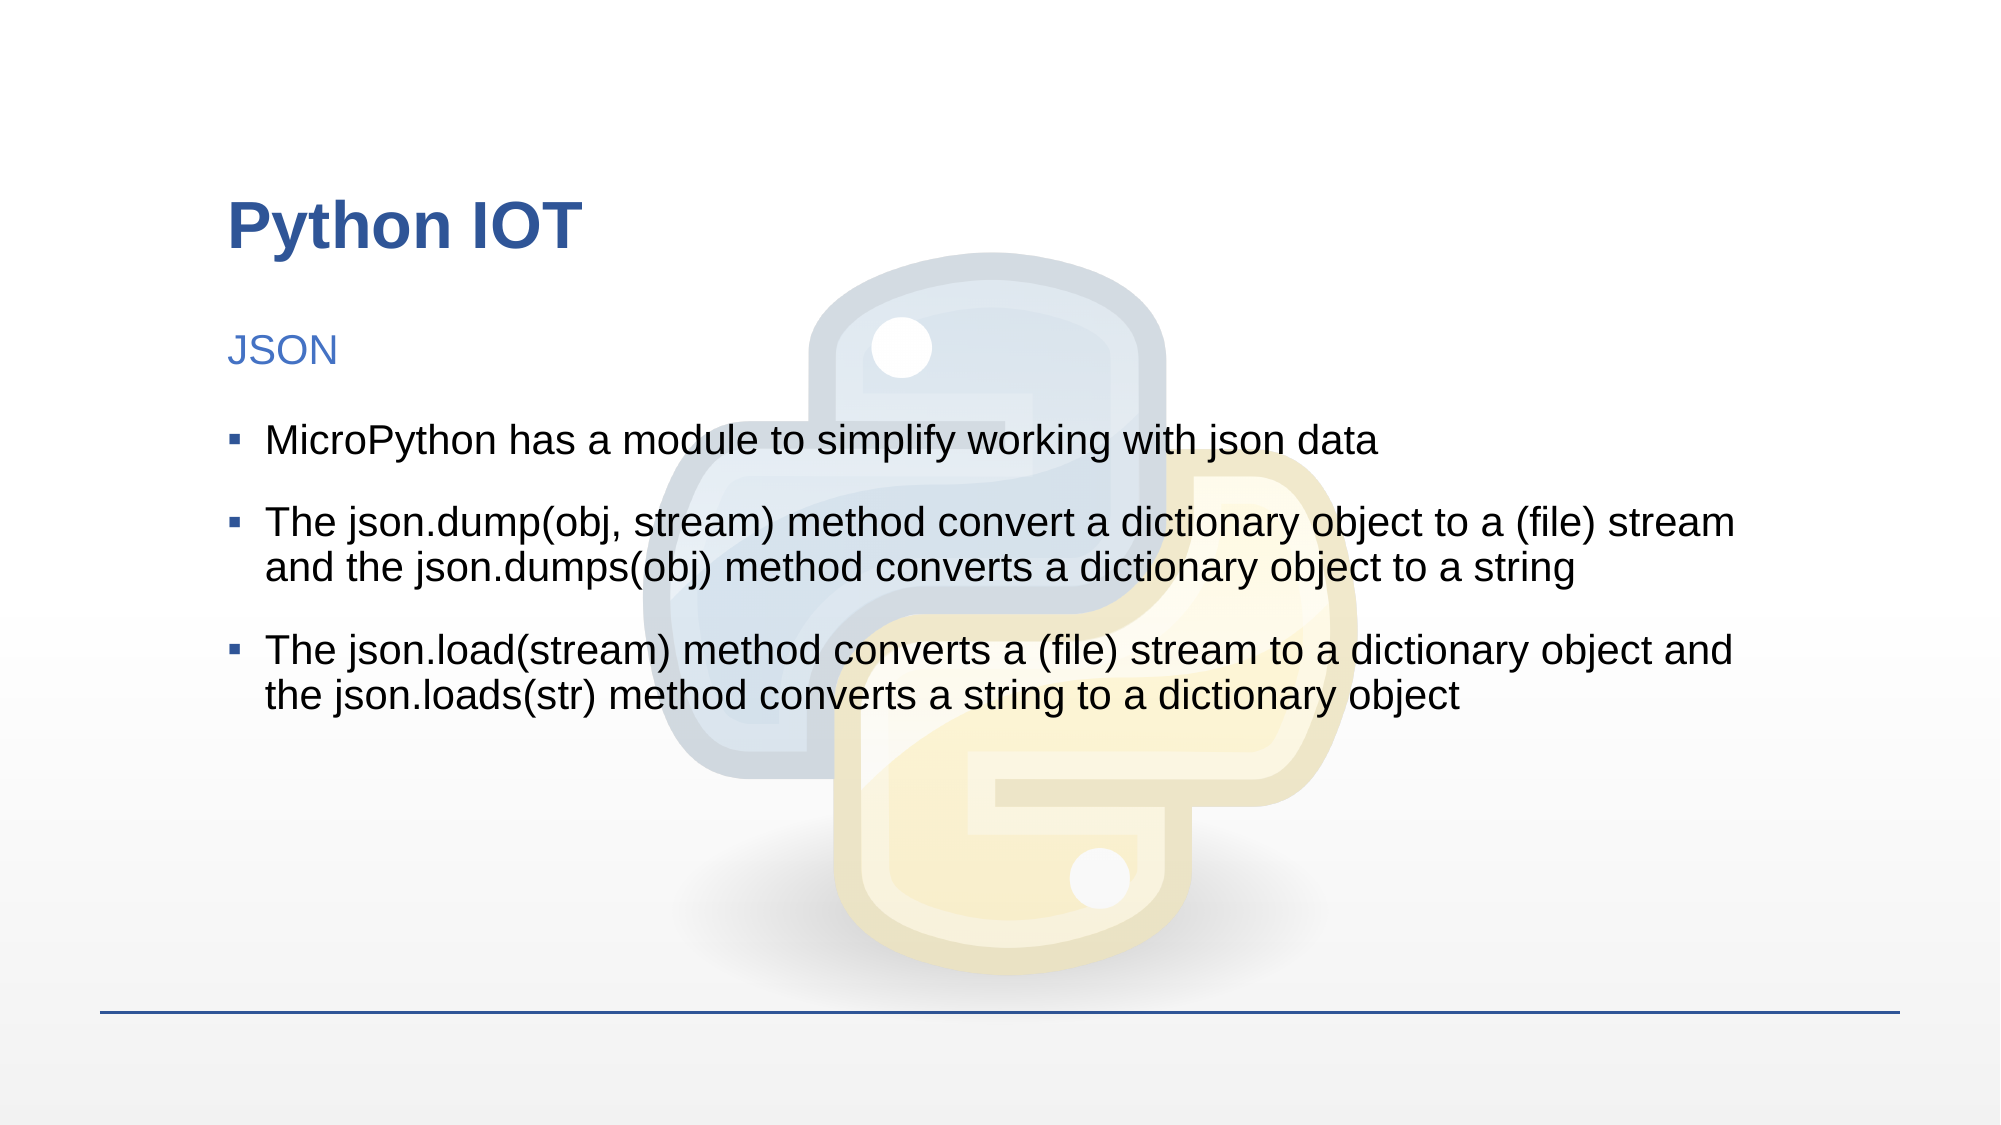

# Python IOT
JSON
MicroPython has a module to simplify working with json data
The json.dump(obj, stream) method convert a dictionary object to a (file) stream and the json.dumps(obj) method converts a dictionary object to a string
The json.load(stream) method converts a (file) stream to a dictionary object and the json.loads(str) method converts a string to a dictionary object